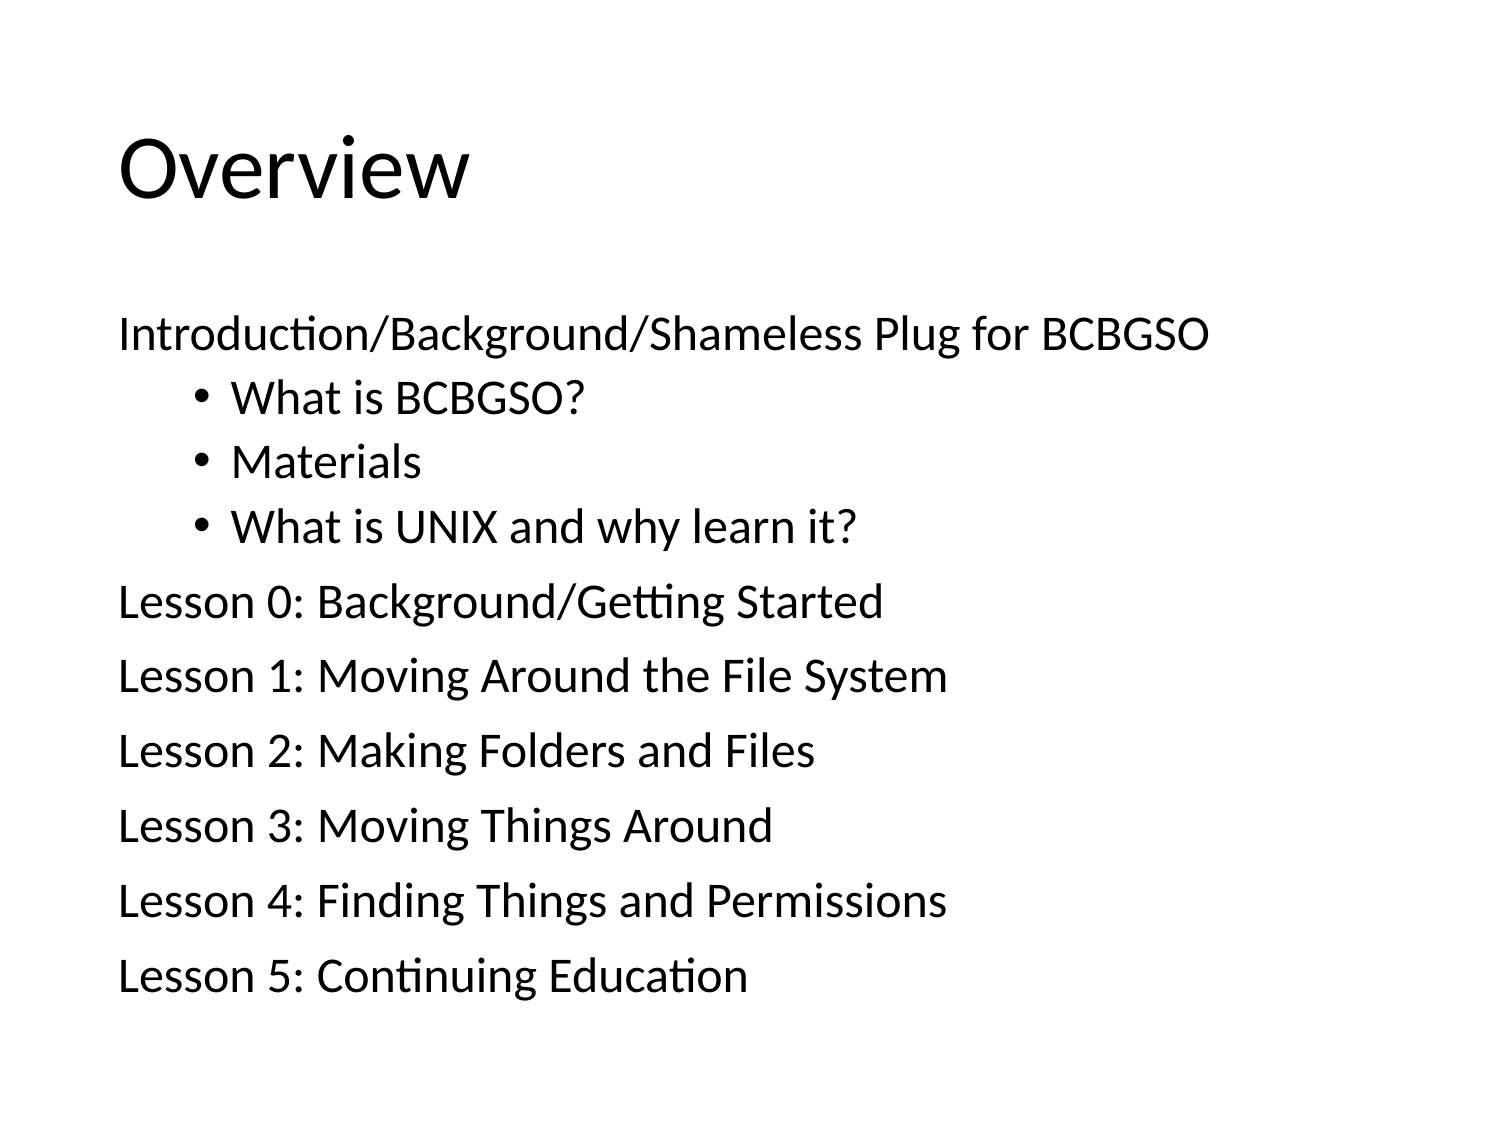

# Overview
Introduction/Background/Shameless Plug for BCBGSO
What is BCBGSO?
Materials
What is UNIX and why learn it?
Lesson 0: Background/Getting Started
Lesson 1: Moving Around the File System
Lesson 2: Making Folders and Files
Lesson 3: Moving Things Around
Lesson 4: Finding Things and Permissions
Lesson 5: Continuing Education